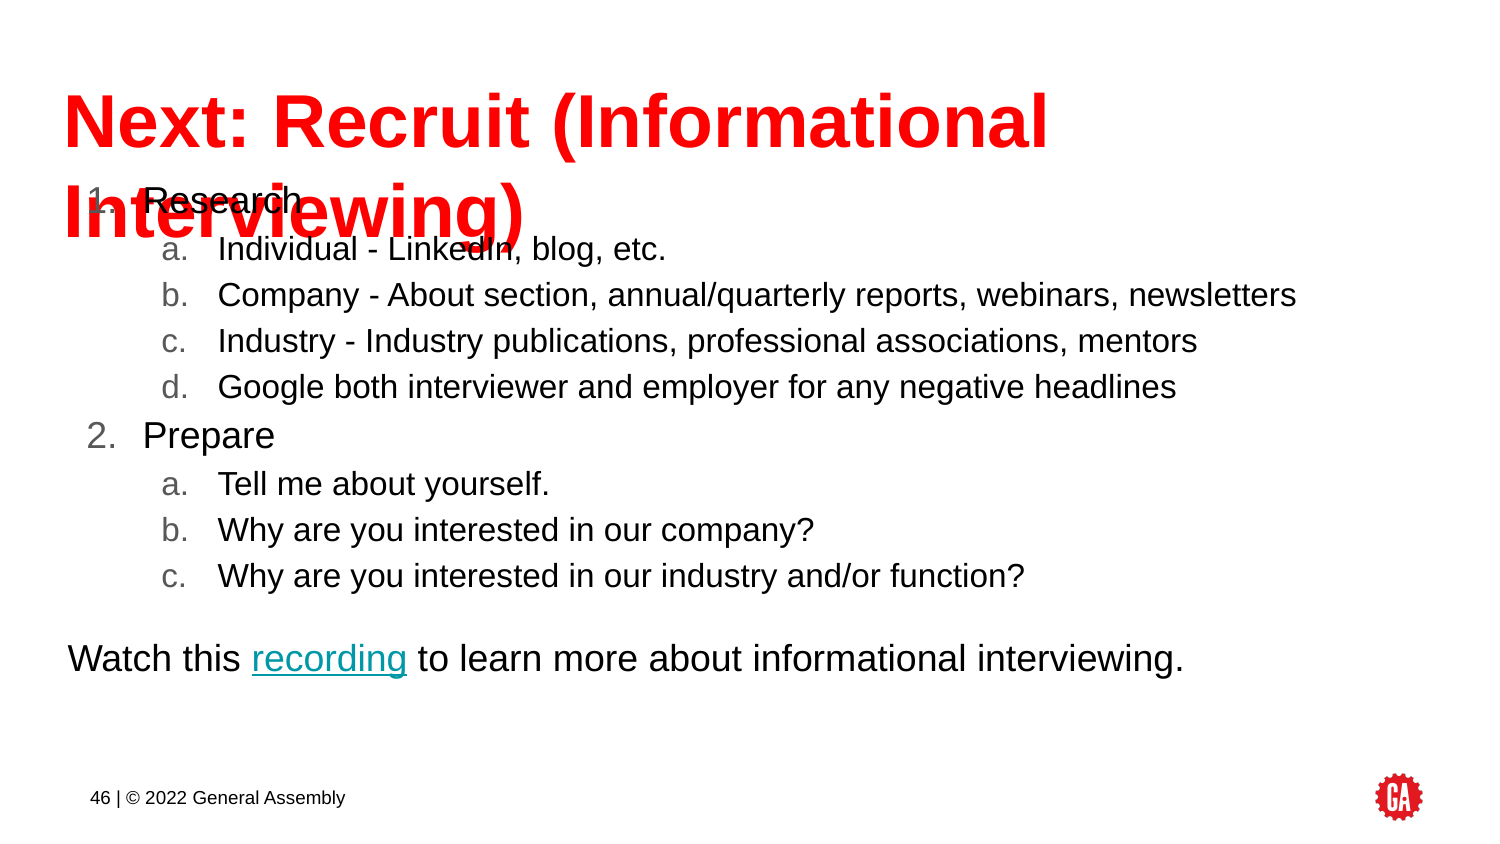

# Next: Recruit (Informational Interviewing)
Research
Individual - LinkedIn, blog, etc.
Company - About section, annual/quarterly reports, webinars, newsletters
Industry - Industry publications, professional associations, mentors
Google both interviewer and employer for any negative headlines
Prepare
Tell me about yourself.
Why are you interested in our company?
Why are you interested in our industry and/or function?
Watch this recording to learn more about informational interviewing.
46 | © 2022 General Assembly